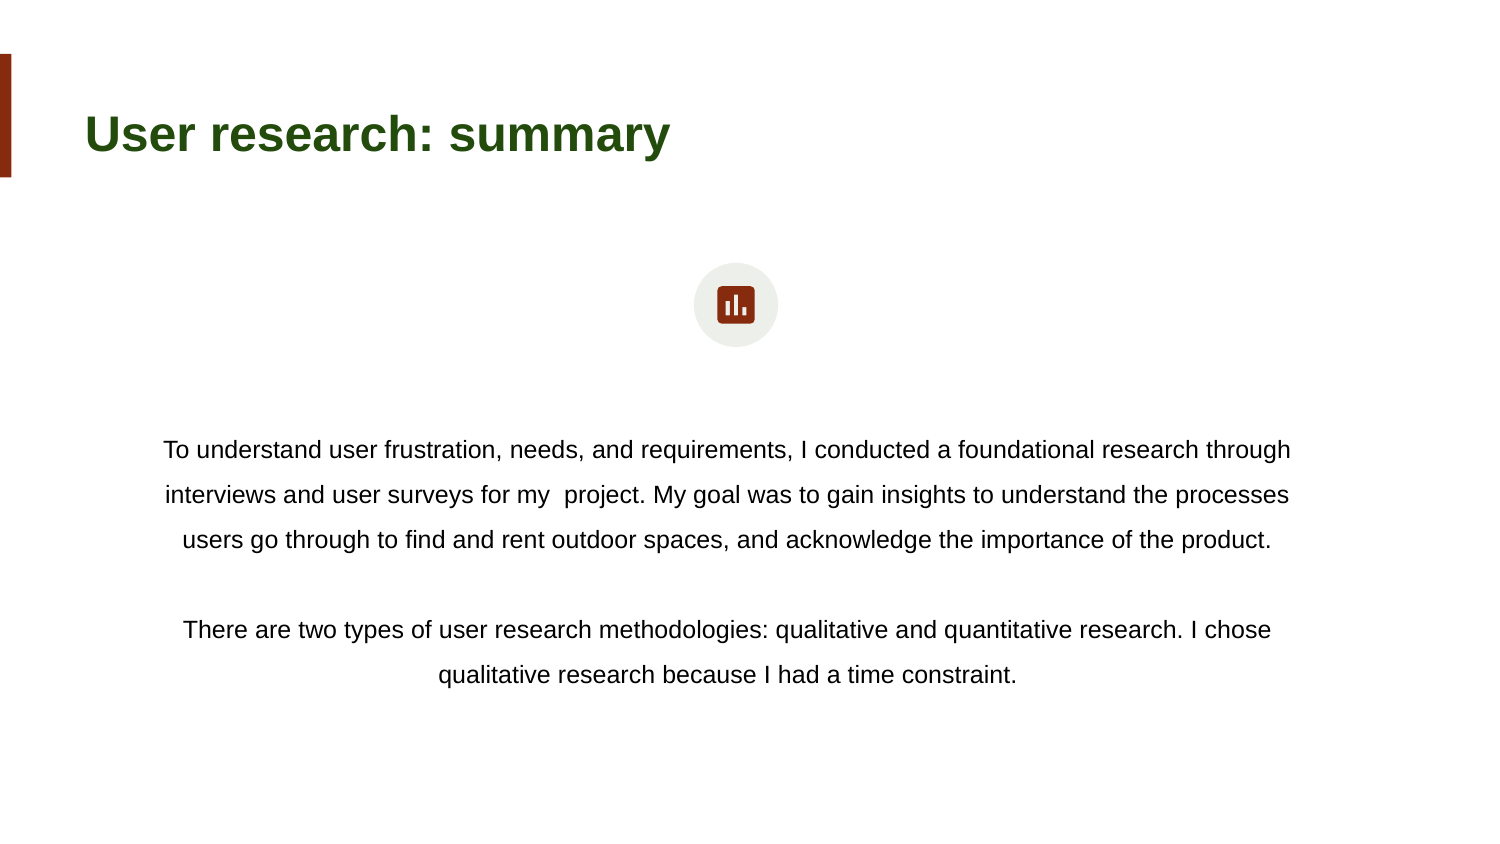

User research: summary

To understand user frustration, needs, and requirements, I conducted a foundational research through interviews and user surveys for my  project. My goal was to gain insights to understand the processes users go through to find and rent outdoor spaces, and acknowledge the importance of the product.

There are two types of user research methodologies: qualitative and quantitative research. I chose qualitative research because I had a time constraint.